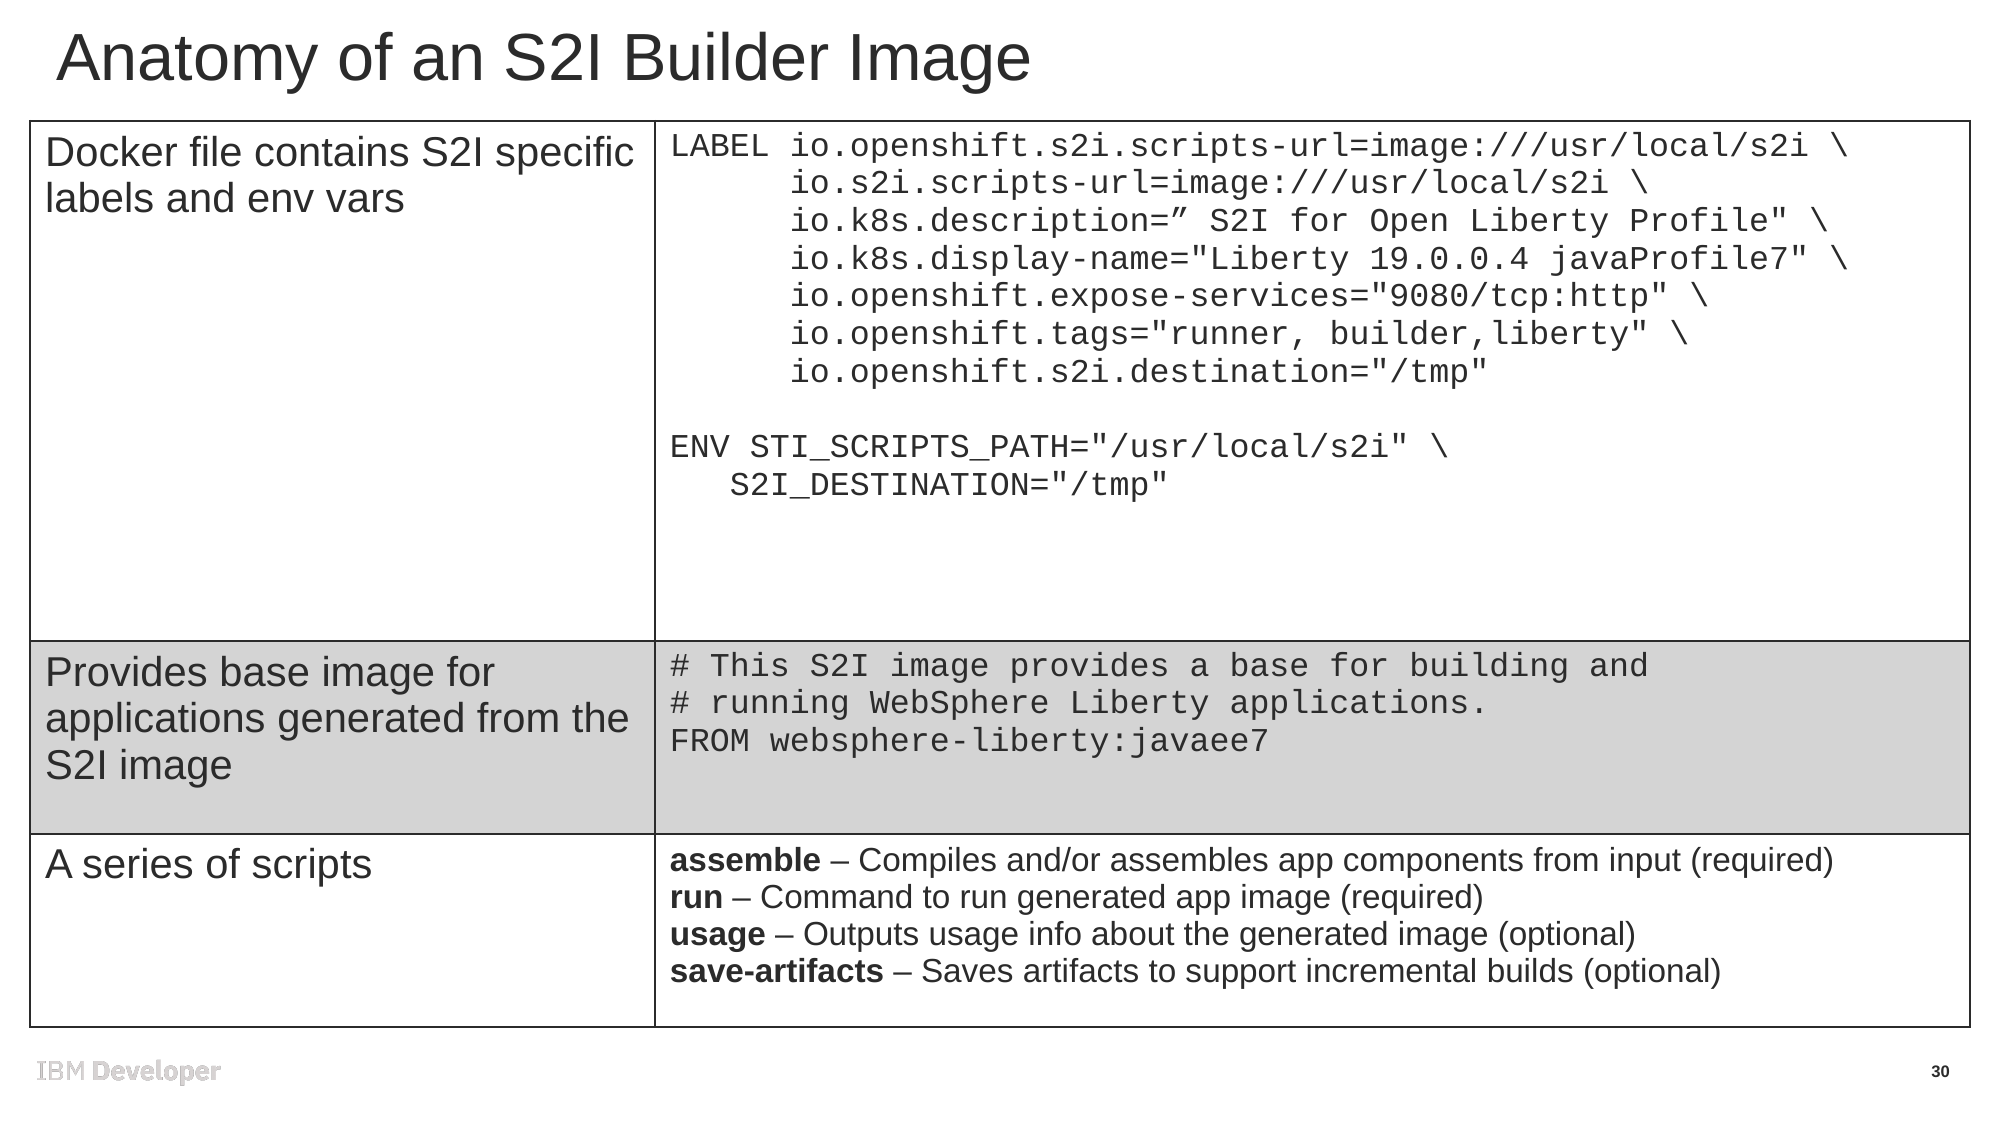

# Anatomy of an S2I Builder Image
| Docker file contains S2I specific labels and env vars | LABEL io.openshift.s2i.scripts-url=image:///usr/local/s2i \ io.s2i.scripts-url=image:///usr/local/s2i \ io.k8s.description=” S2I for Open Liberty Profile" \ io.k8s.display-name="Liberty 19.0.0.4 javaProfile7" \ io.openshift.expose-services="9080/tcp:http" \ io.openshift.tags="runner, builder,liberty" \ io.openshift.s2i.destination="/tmp" ENV STI\_SCRIPTS\_PATH="/usr/local/s2i" \ S2I\_DESTINATION="/tmp" |
| --- | --- |
| Provides base image for applications generated from the S2I image | # This S2I image provides a base for building and # running WebSphere Liberty applications. FROM websphere-liberty:javaee7 |
| A series of scripts | assemble – Compiles and/or assembles app components from input (required) run – Command to run generated app image (required) usage – Outputs usage info about the generated image (optional) save-artifacts – Saves artifacts to support incremental builds (optional) |
30